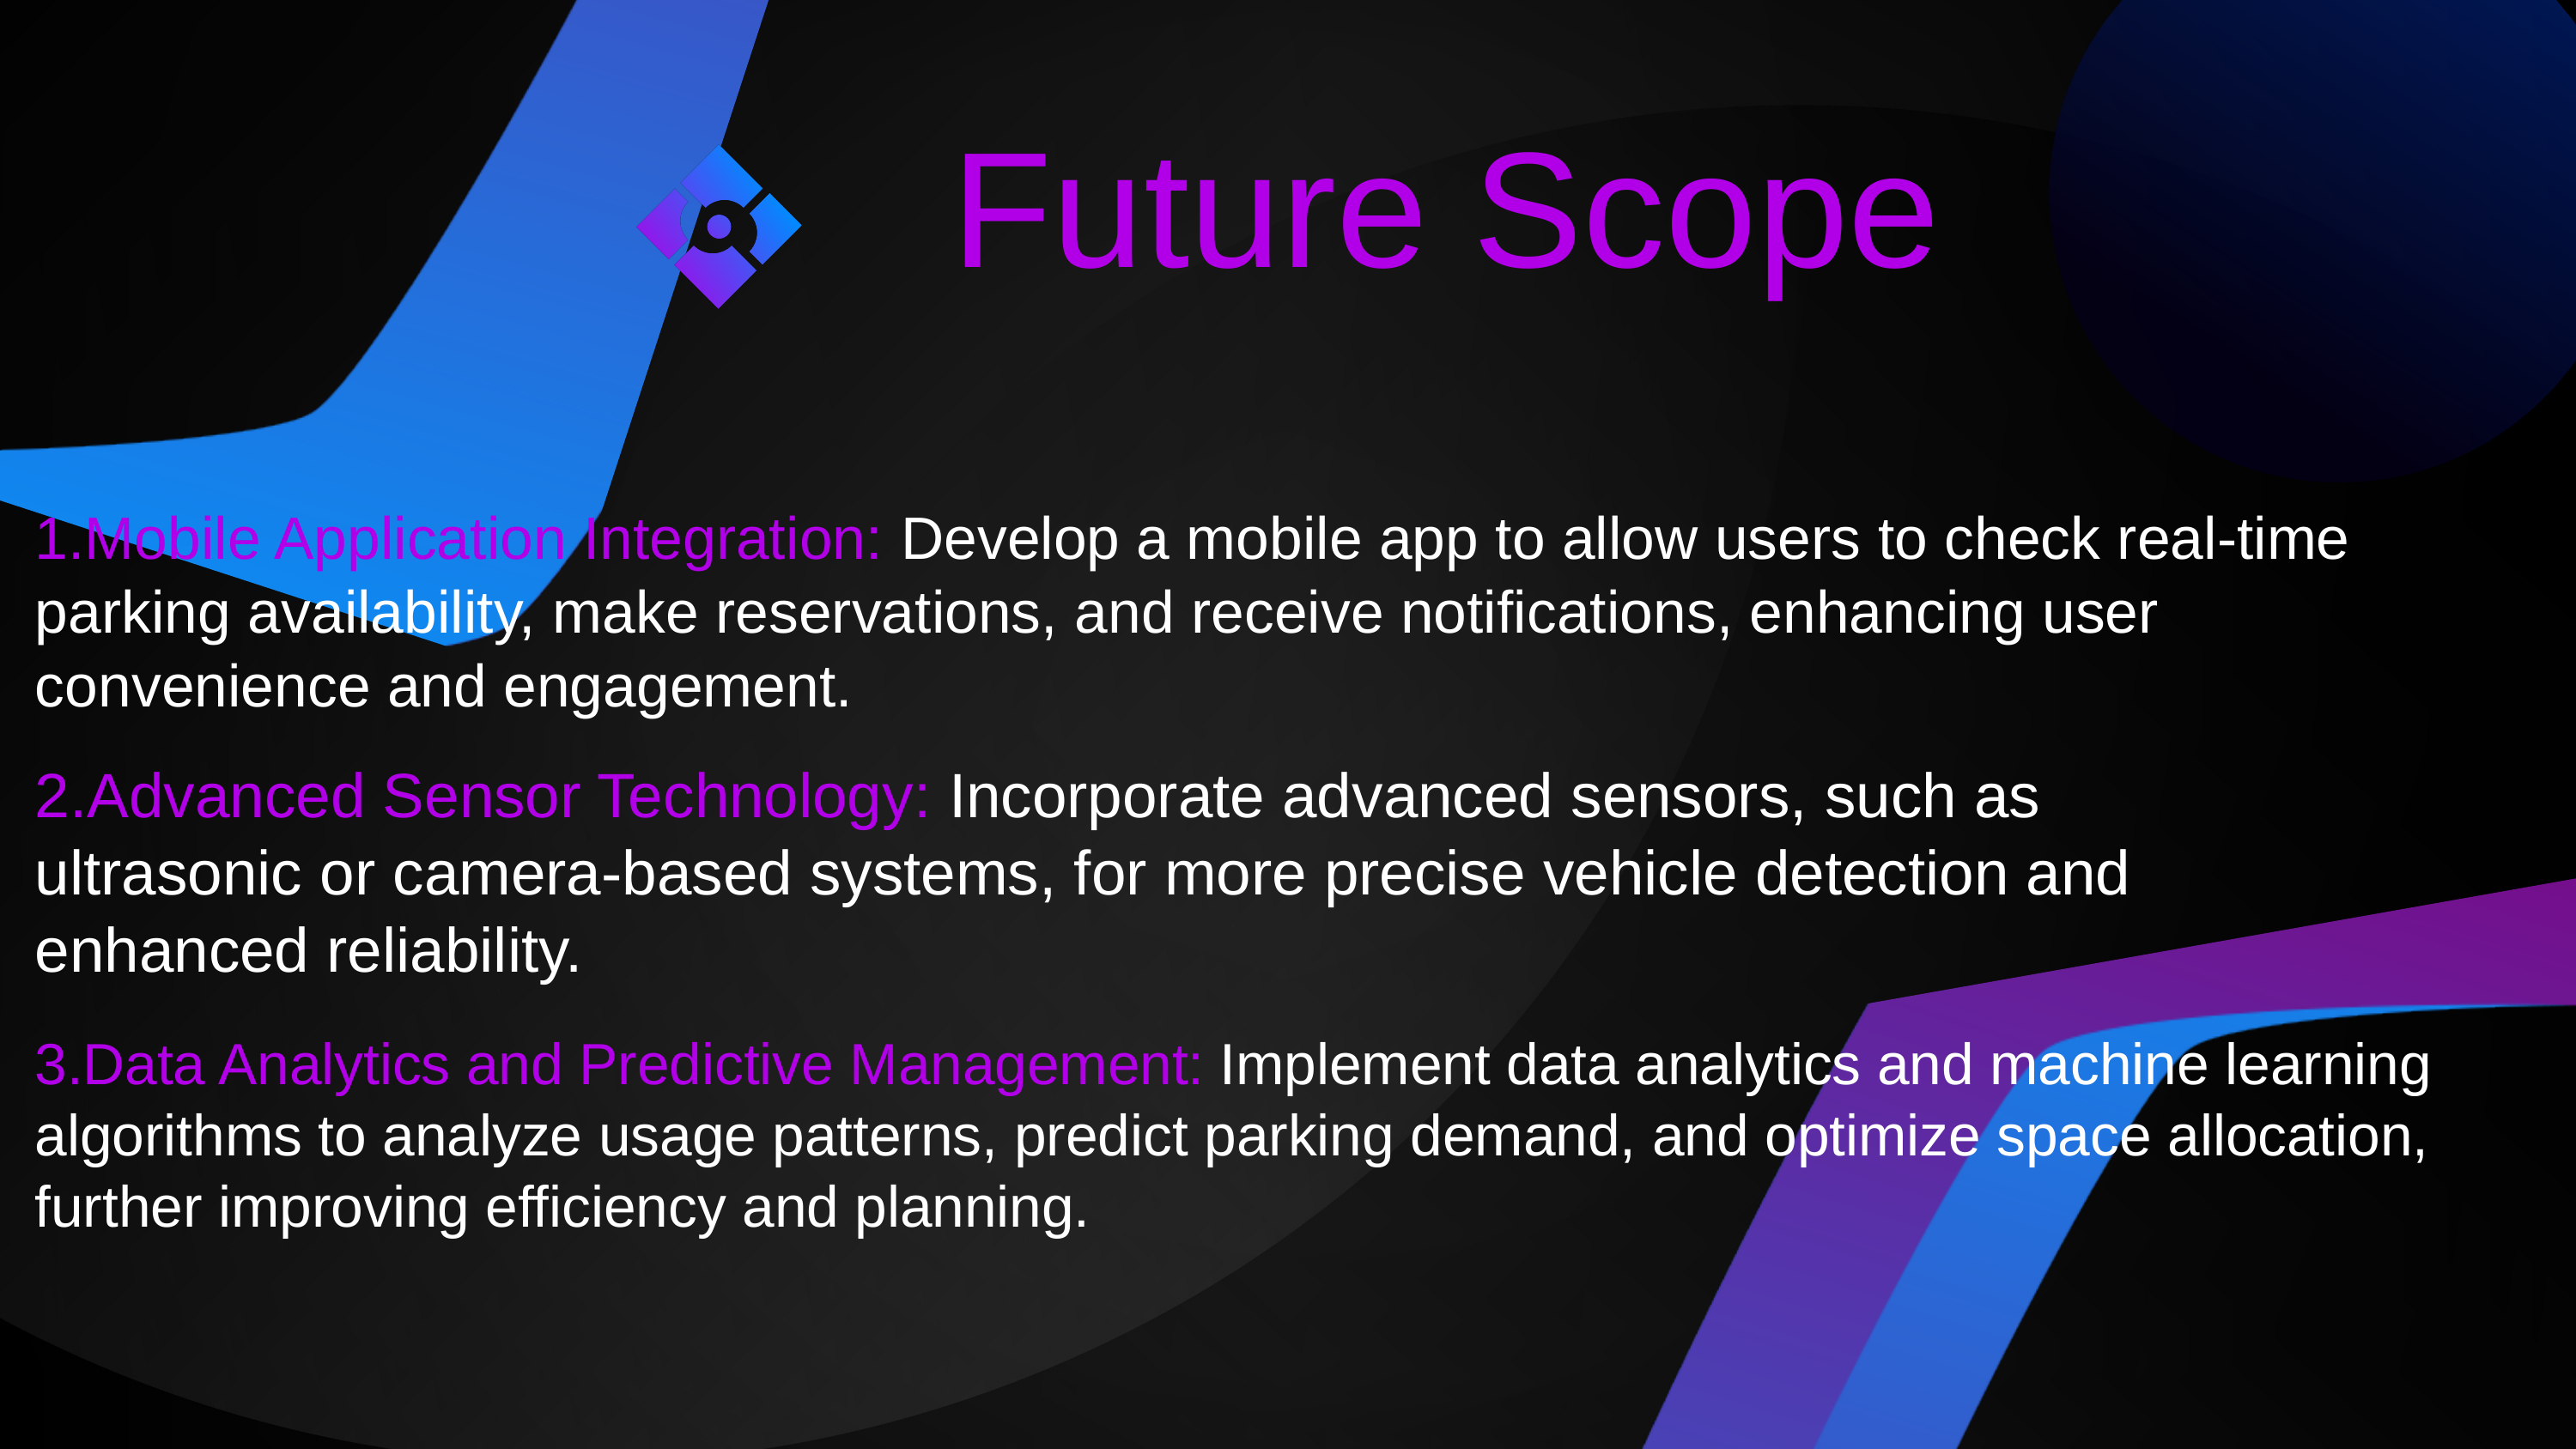

Future Scope

1.Mobile Application Integration: Develop a mobile app to allow users to check real-time parking availability, make reservations, and receive notifications, enhancing user convenience and engagement.
2.Advanced Sensor Technology: Incorporate advanced sensors, such as ultrasonic or camera-based systems, for more precise vehicle detection and enhanced reliability.

3.Data Analytics and Predictive Management: Implement data analytics and machine learning algorithms to analyze usage patterns, predict parking demand, and optimize space allocation, further improving efficiency and planning.